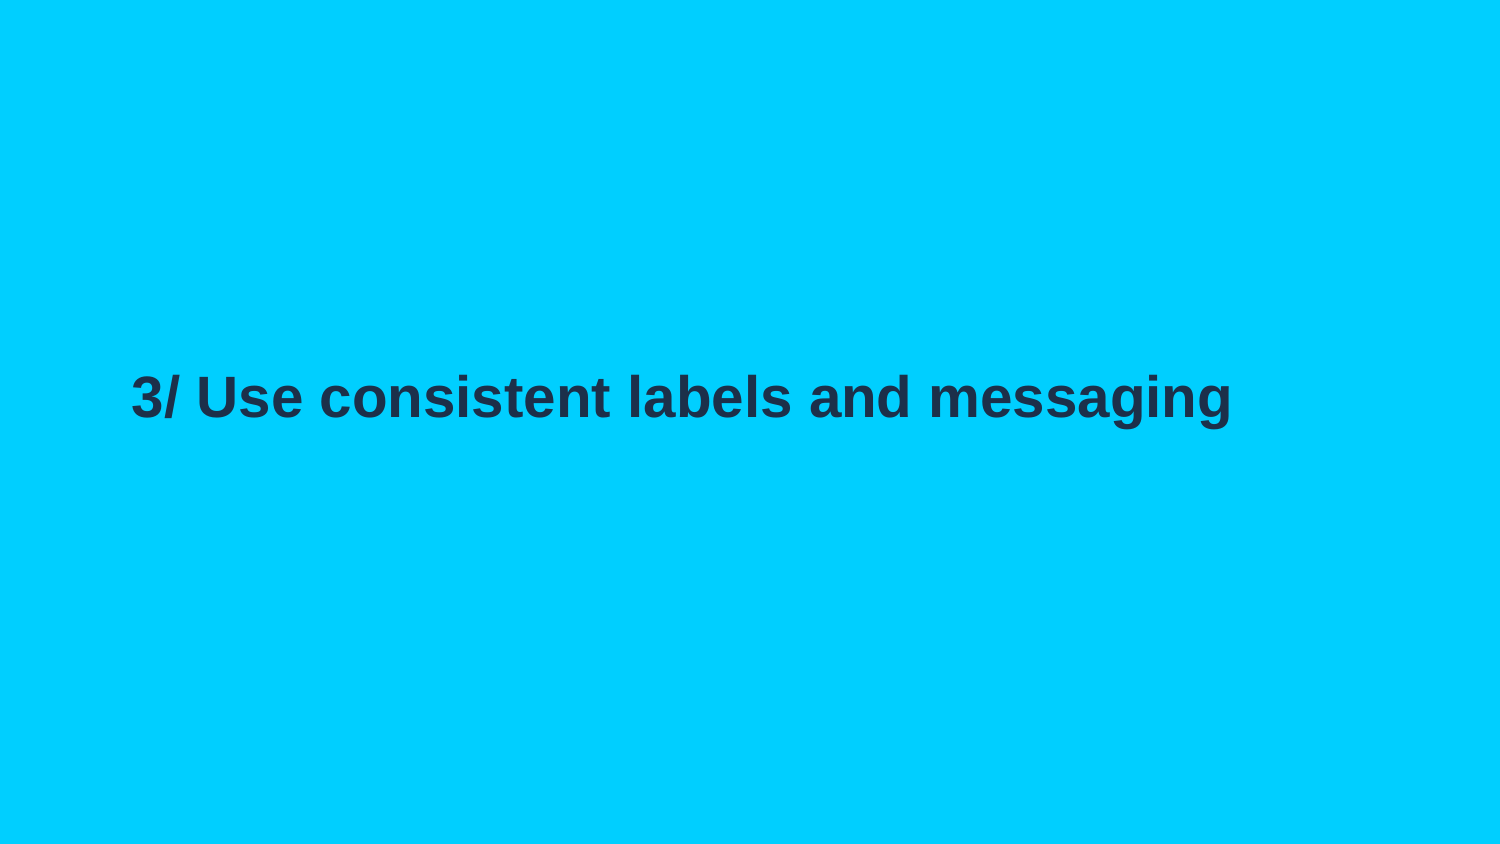

# 3/ Use consistent labels and messaging